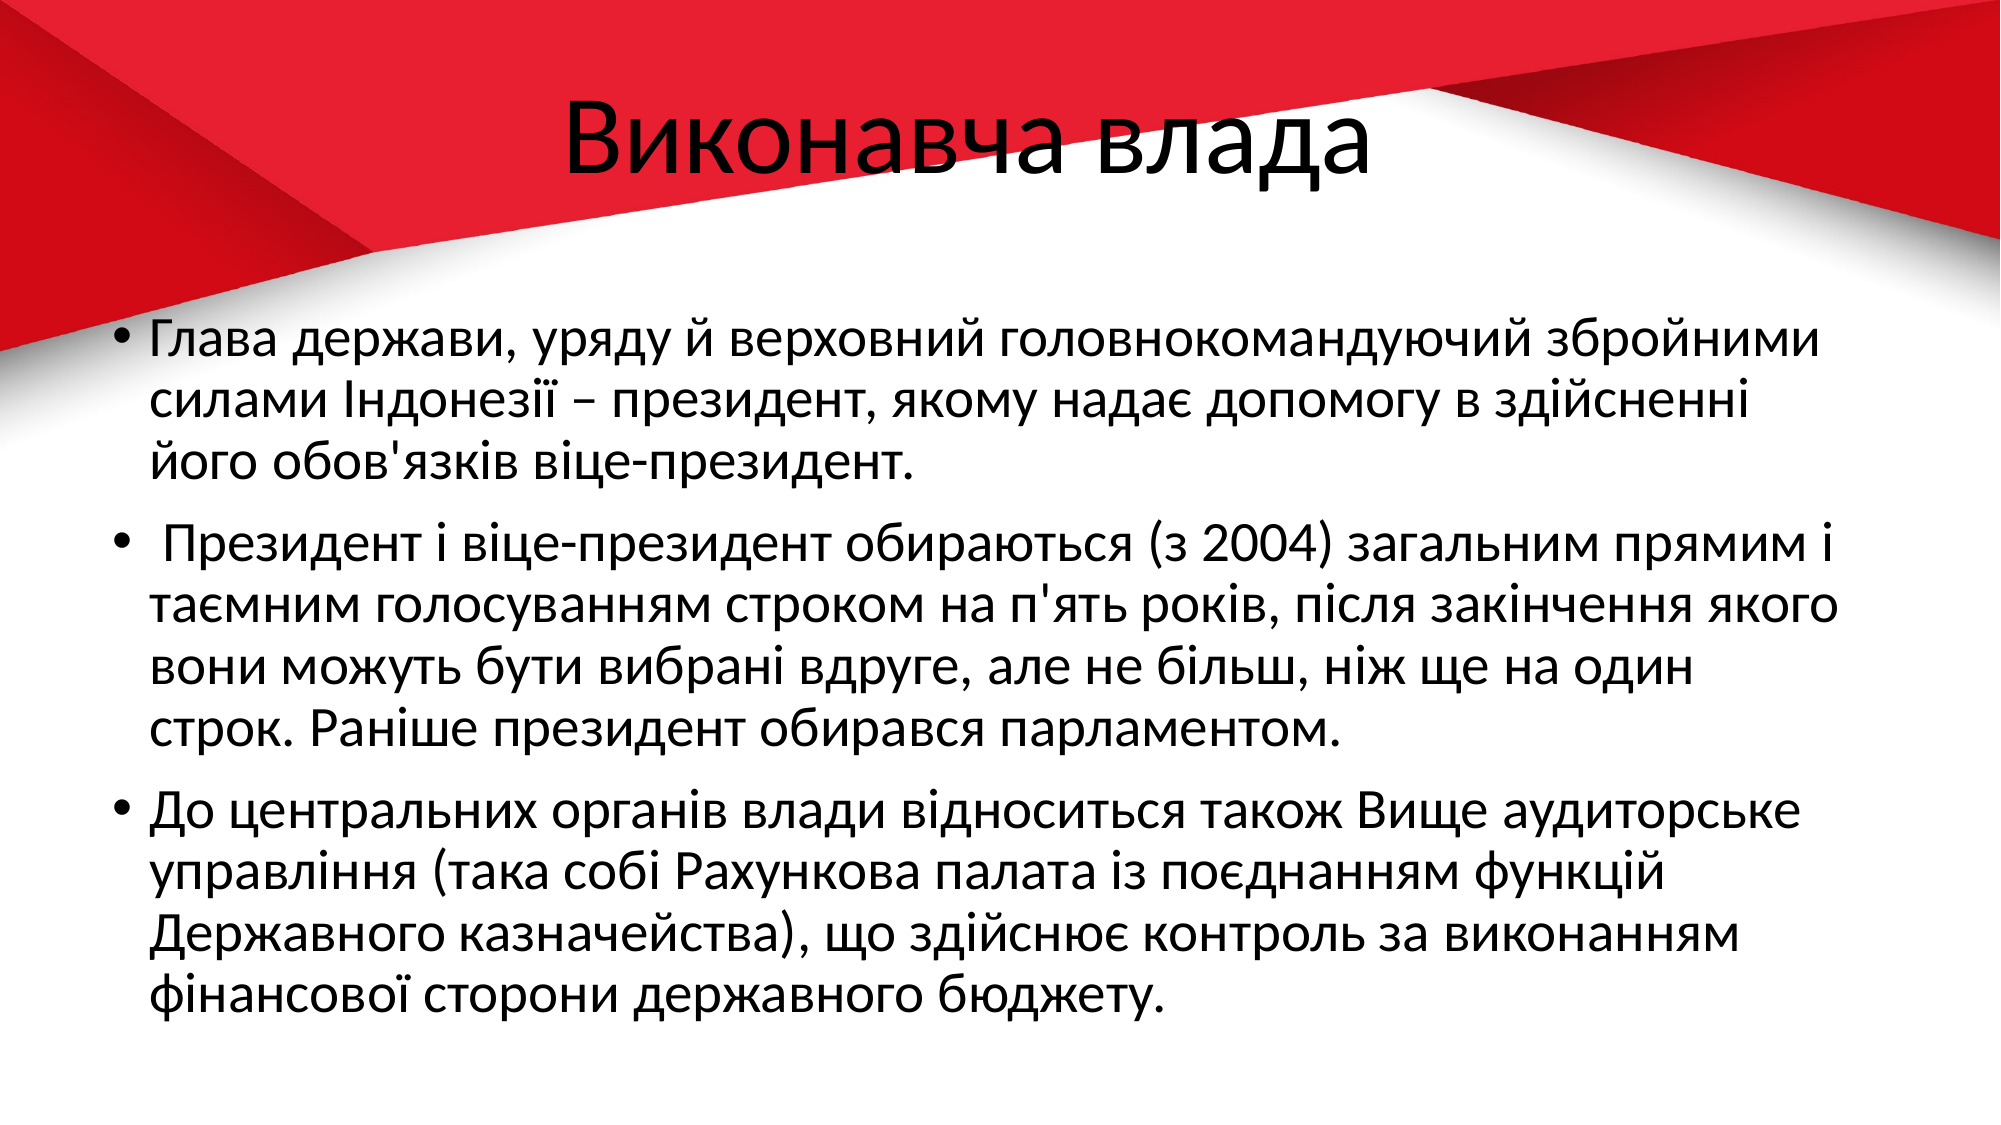

# Виконавча влада
Глава держави, уряду й верховний головнокомандуючий збройними силами Індонезії – президент, якому надає допомогу в здійсненні його обов'язків віце-президент.
 Президент і віце-президент обираються (з 2004) загальним прямим і таємним голосуванням строком на п'ять років, після закінчення якого вони можуть бути вибрані вдруге, але не більш, ніж ще на один строк. Раніше президент обирався парламентом.
До центральних органів влади відноситься також Вище аудиторське управління (така собі Рахункова палата із поєднанням функцій Державного казначейства), що здійснює контроль за виконанням фінансової сторони державного бюджету.